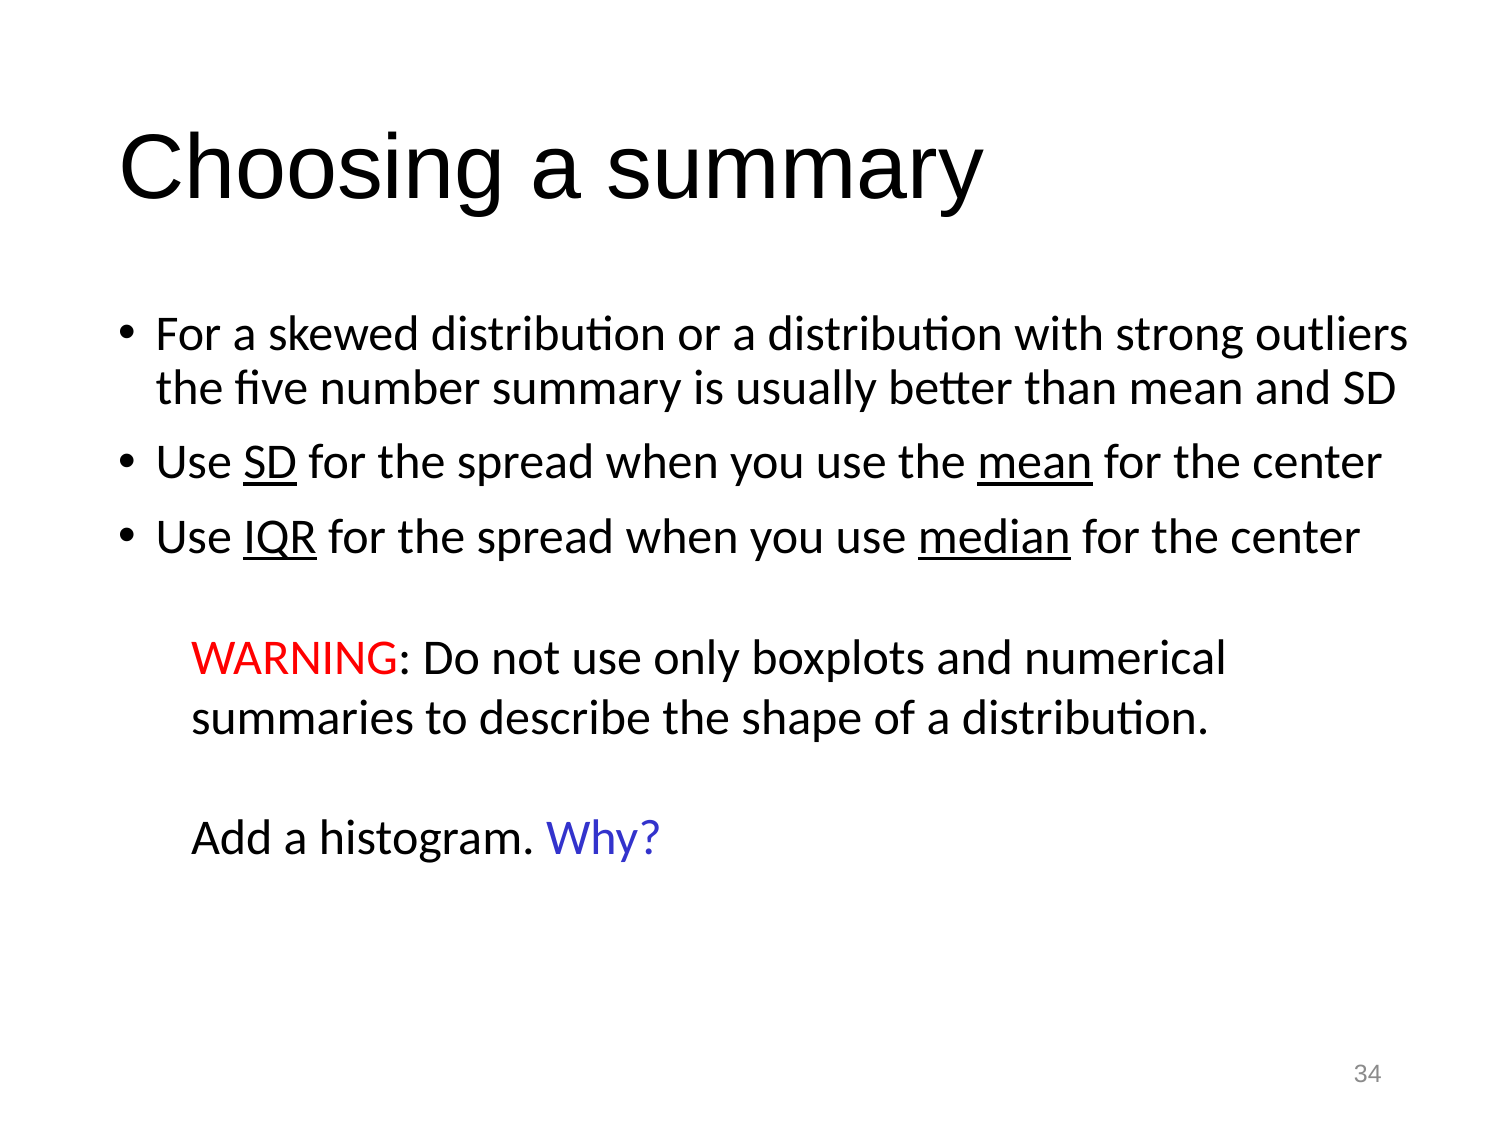

# Choosing a summary
For a skewed distribution or a distribution with strong outliers the five number summary is usually better than mean and SD
Use SD for the spread when you use the mean for the center
Use IQR for the spread when you use median for the center

WARNING: Do not use only boxplots and numerical summaries to describe the shape of a distribution.

Add a histogram. Why?

34